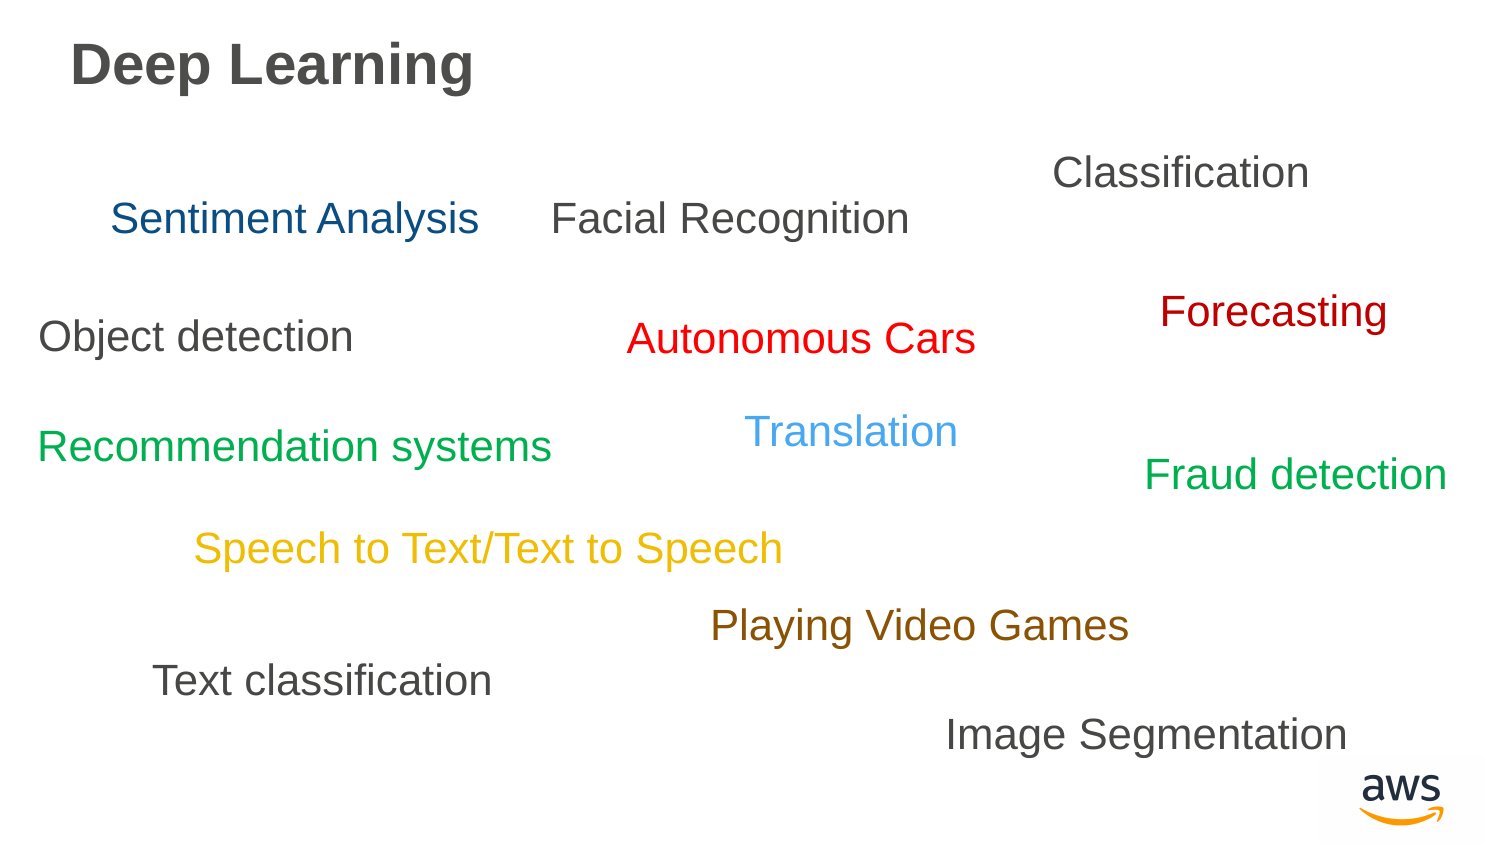

# Deep Learning
Classification
Sentiment Analysis
Facial Recognition
Forecasting
Object detection
Autonomous Cars
Translation
Recommendation systems
Fraud detection
Speech to Text/Text to Speech
Playing Video Games
Text classification
Image Segmentation